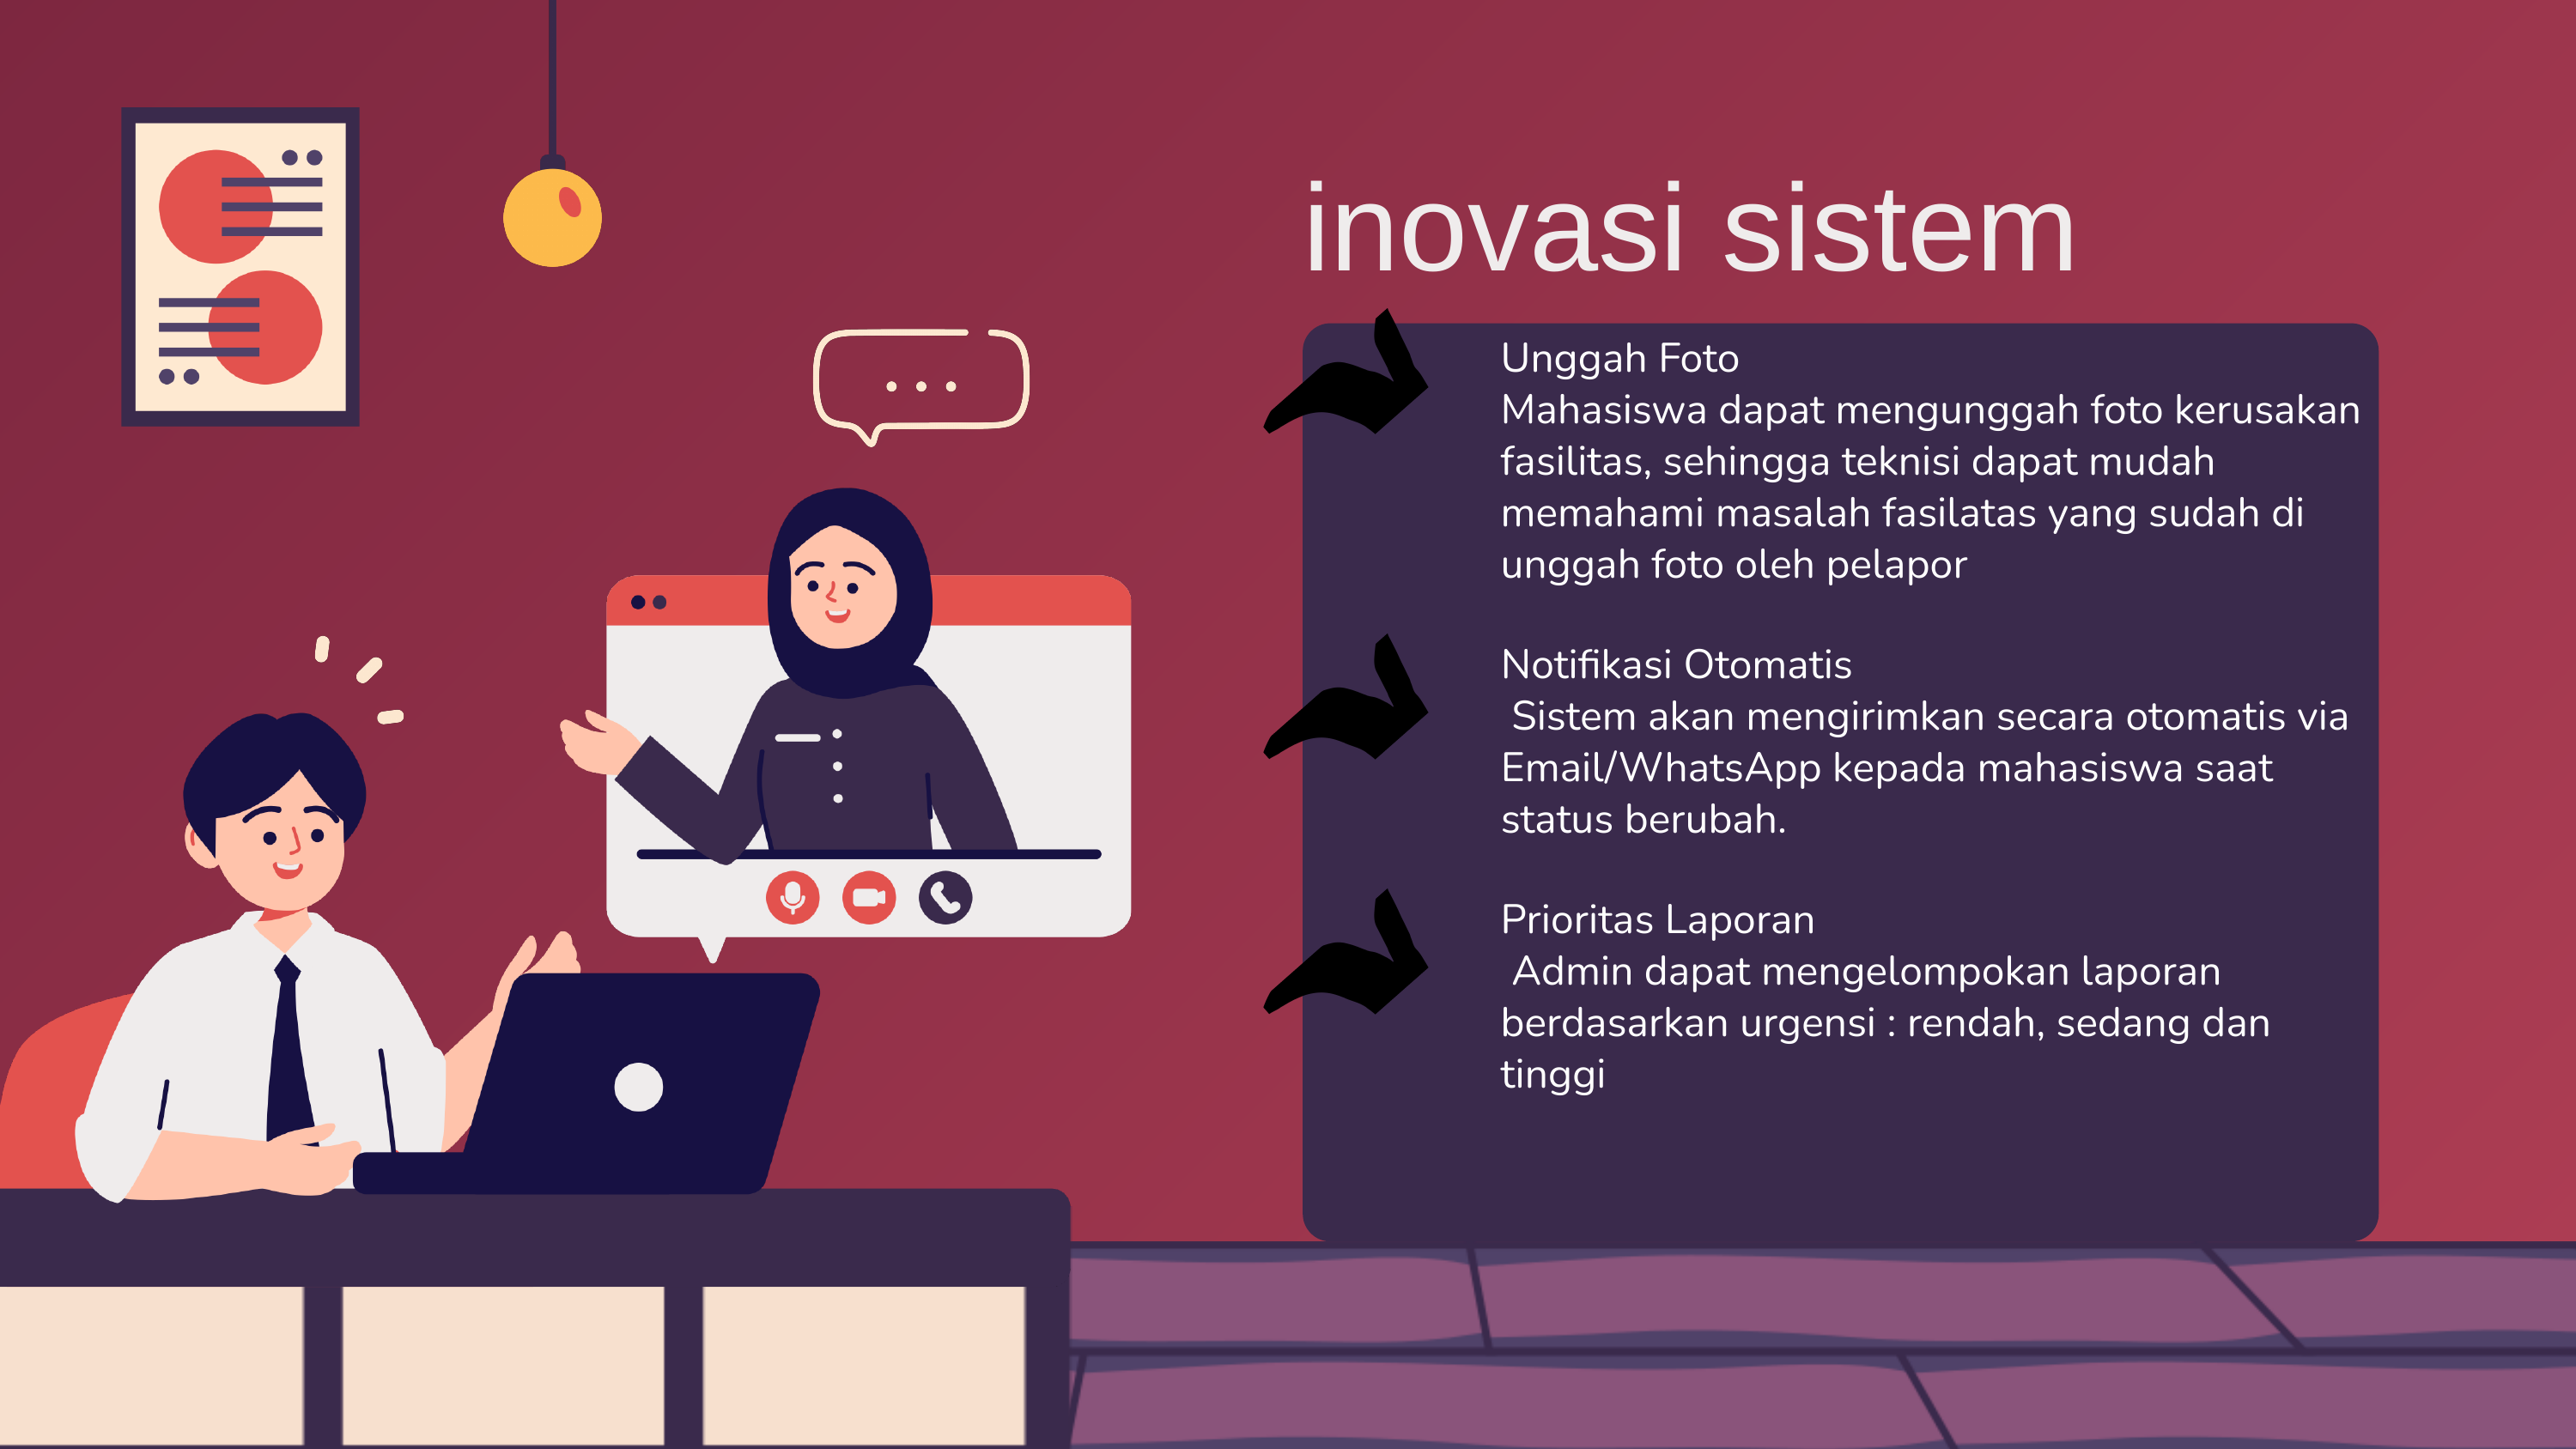

inovasi sistem

Unggah Foto
Mahasiswa dapat mengunggah foto kerusakan fasilitas, sehingga teknisi dapat mudah memahami masalah fasilatas yang sudah di unggah foto oleh pelapor

Notifikasi Otomatis
 Sistem akan mengirimkan secara otomatis via Email/WhatsApp kepada mahasiswa saat status berubah.

Prioritas Laporan
 Admin dapat mengelompokan laporan berdasarkan urgensi : rendah, sedang dan tinggi